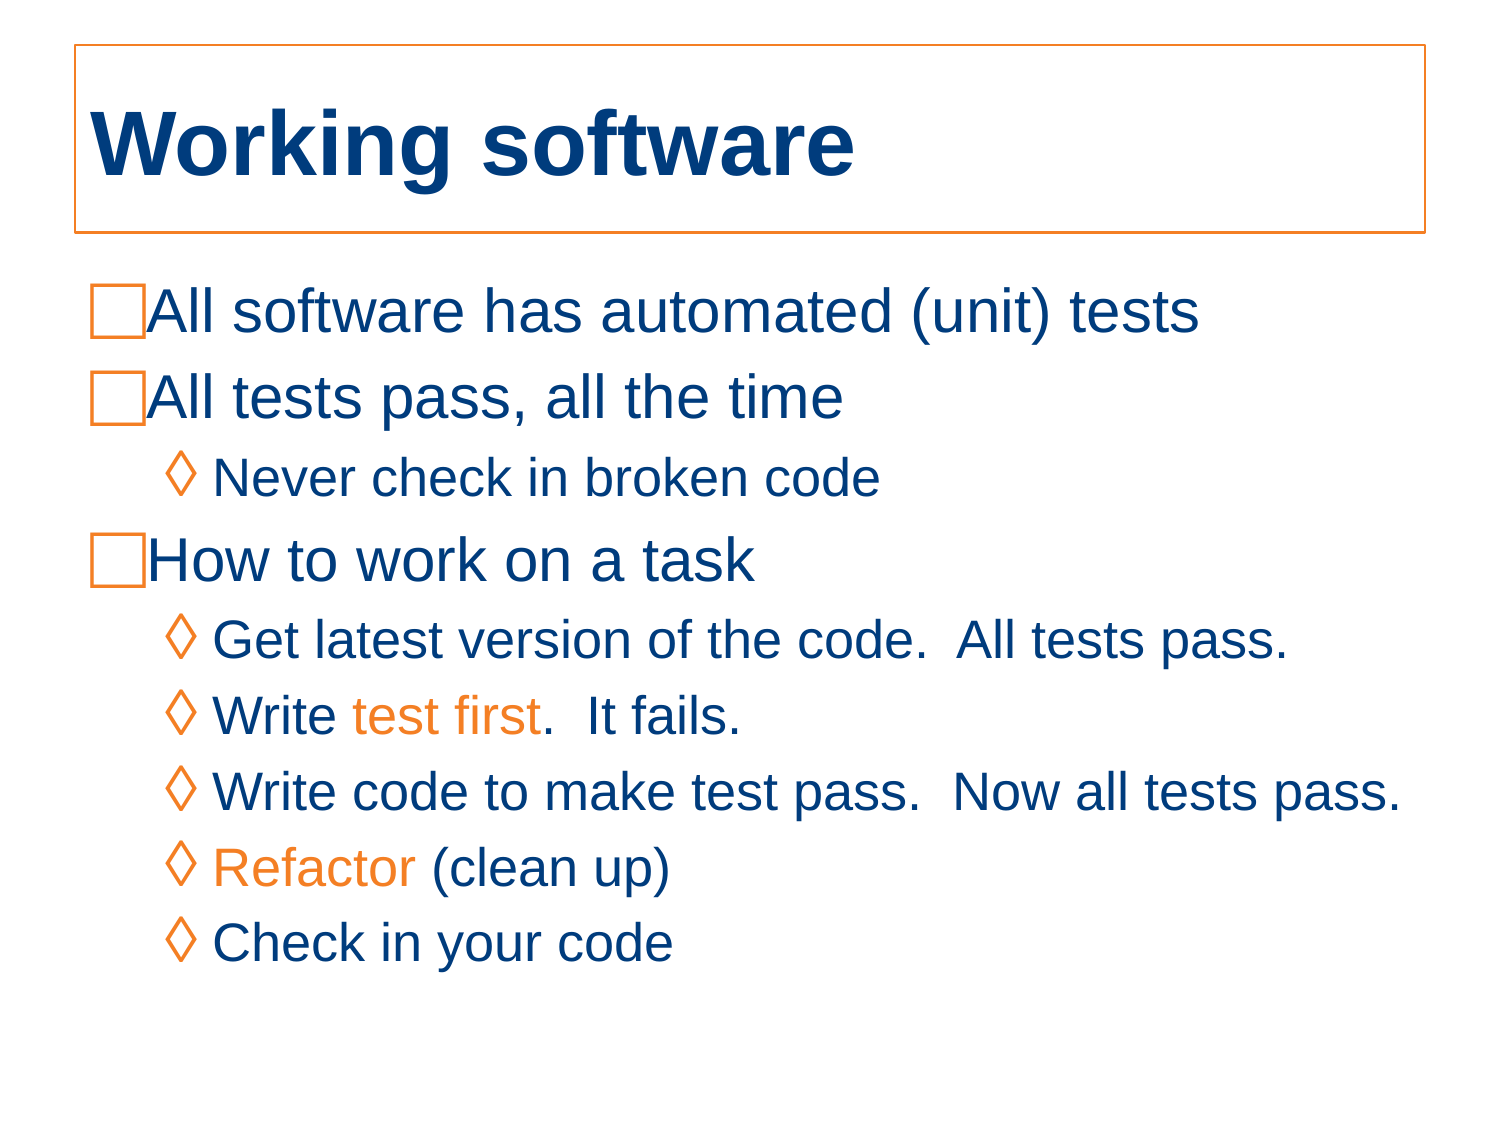

# Working software
All software has automated (unit) tests
All tests pass, all the time
Never check in broken code
How to work on a task
Get latest version of the code.  All tests pass.
Write test first.  It fails.
Write code to make test pass.  Now all tests pass.
Refactor (clean up)
Check in your code